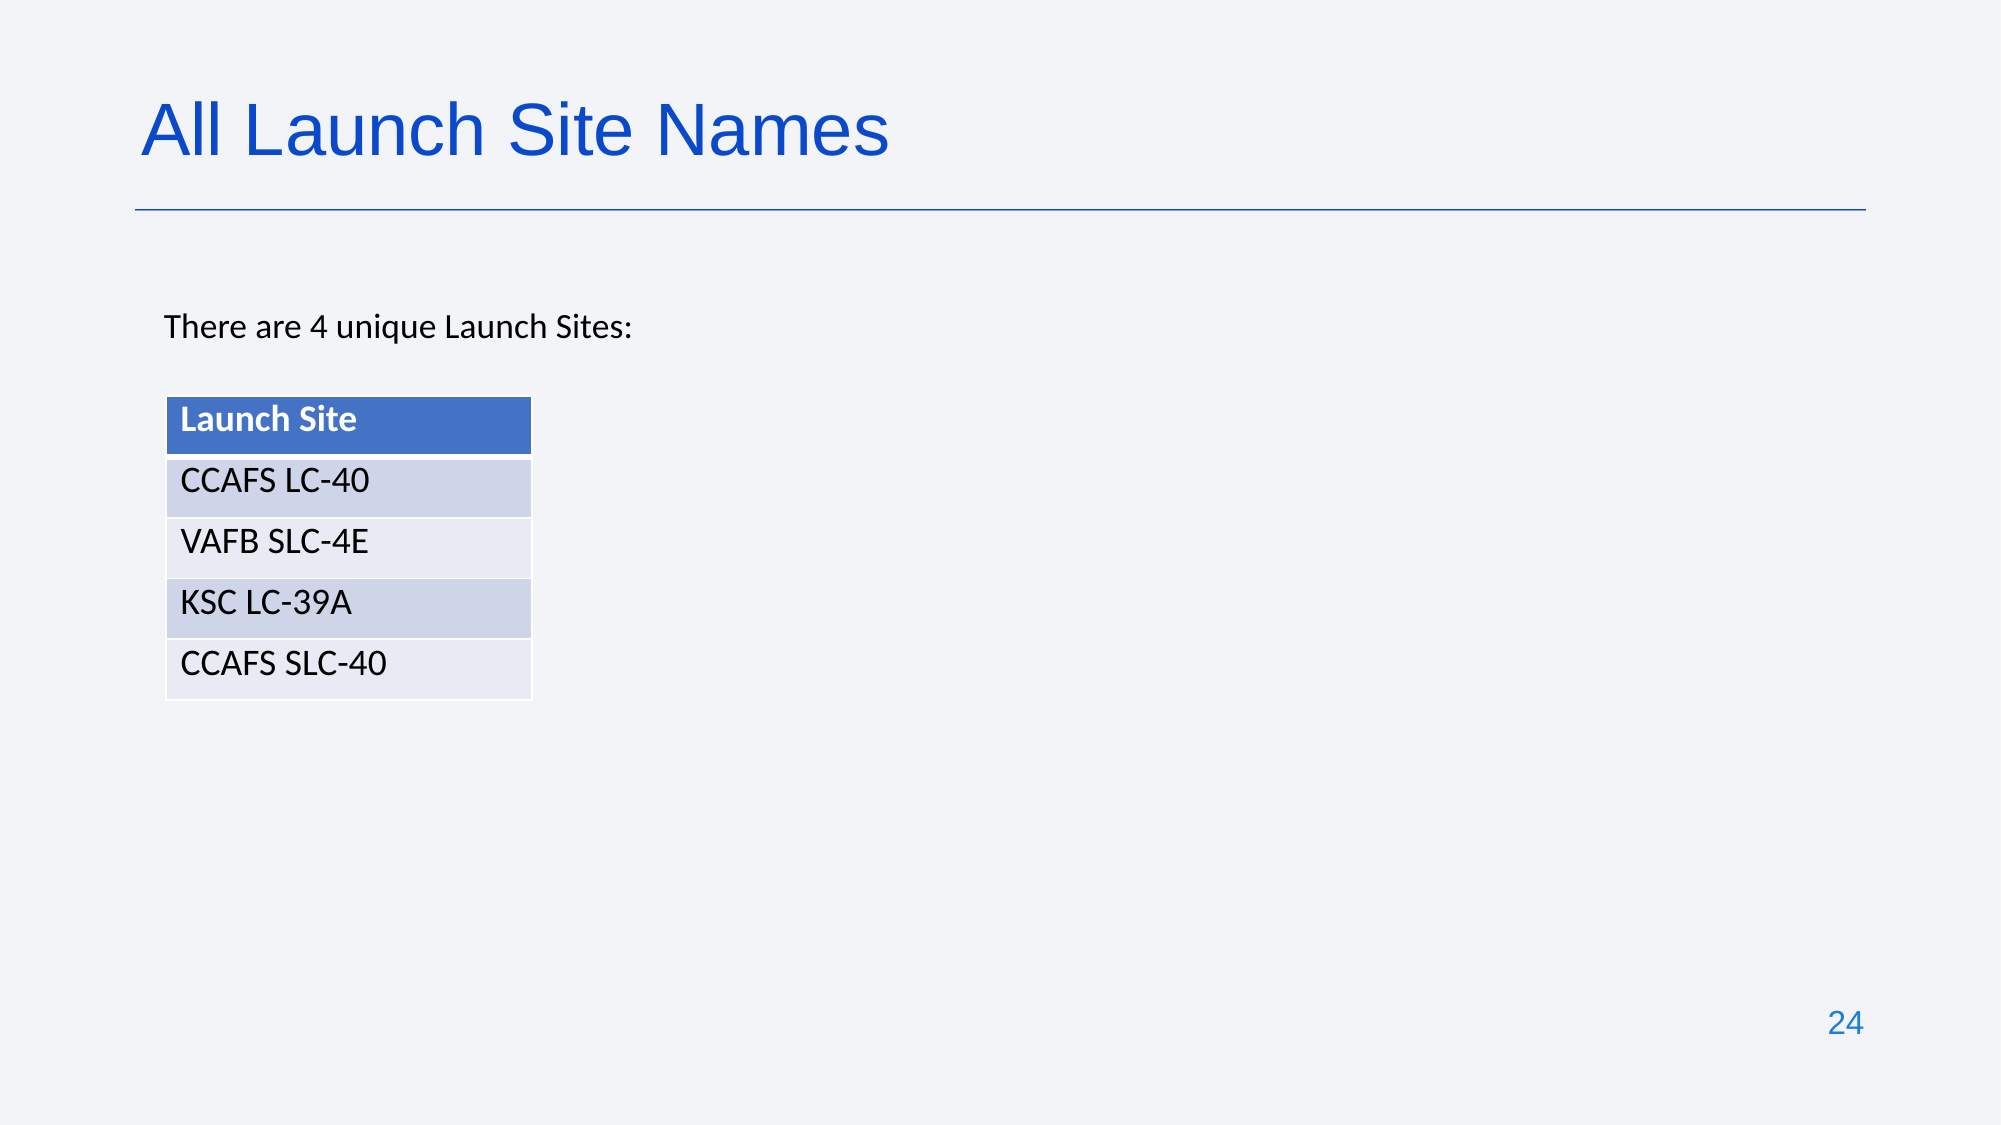

All Launch Site Names
| There are 4 unique Launch Sites: |
| --- |
| Launch Site |
| --- |
| CCAFS LC-40 |
| VAFB SLC-4E |
| KSC LC-39A |
| CCAFS SLC-40 |
24